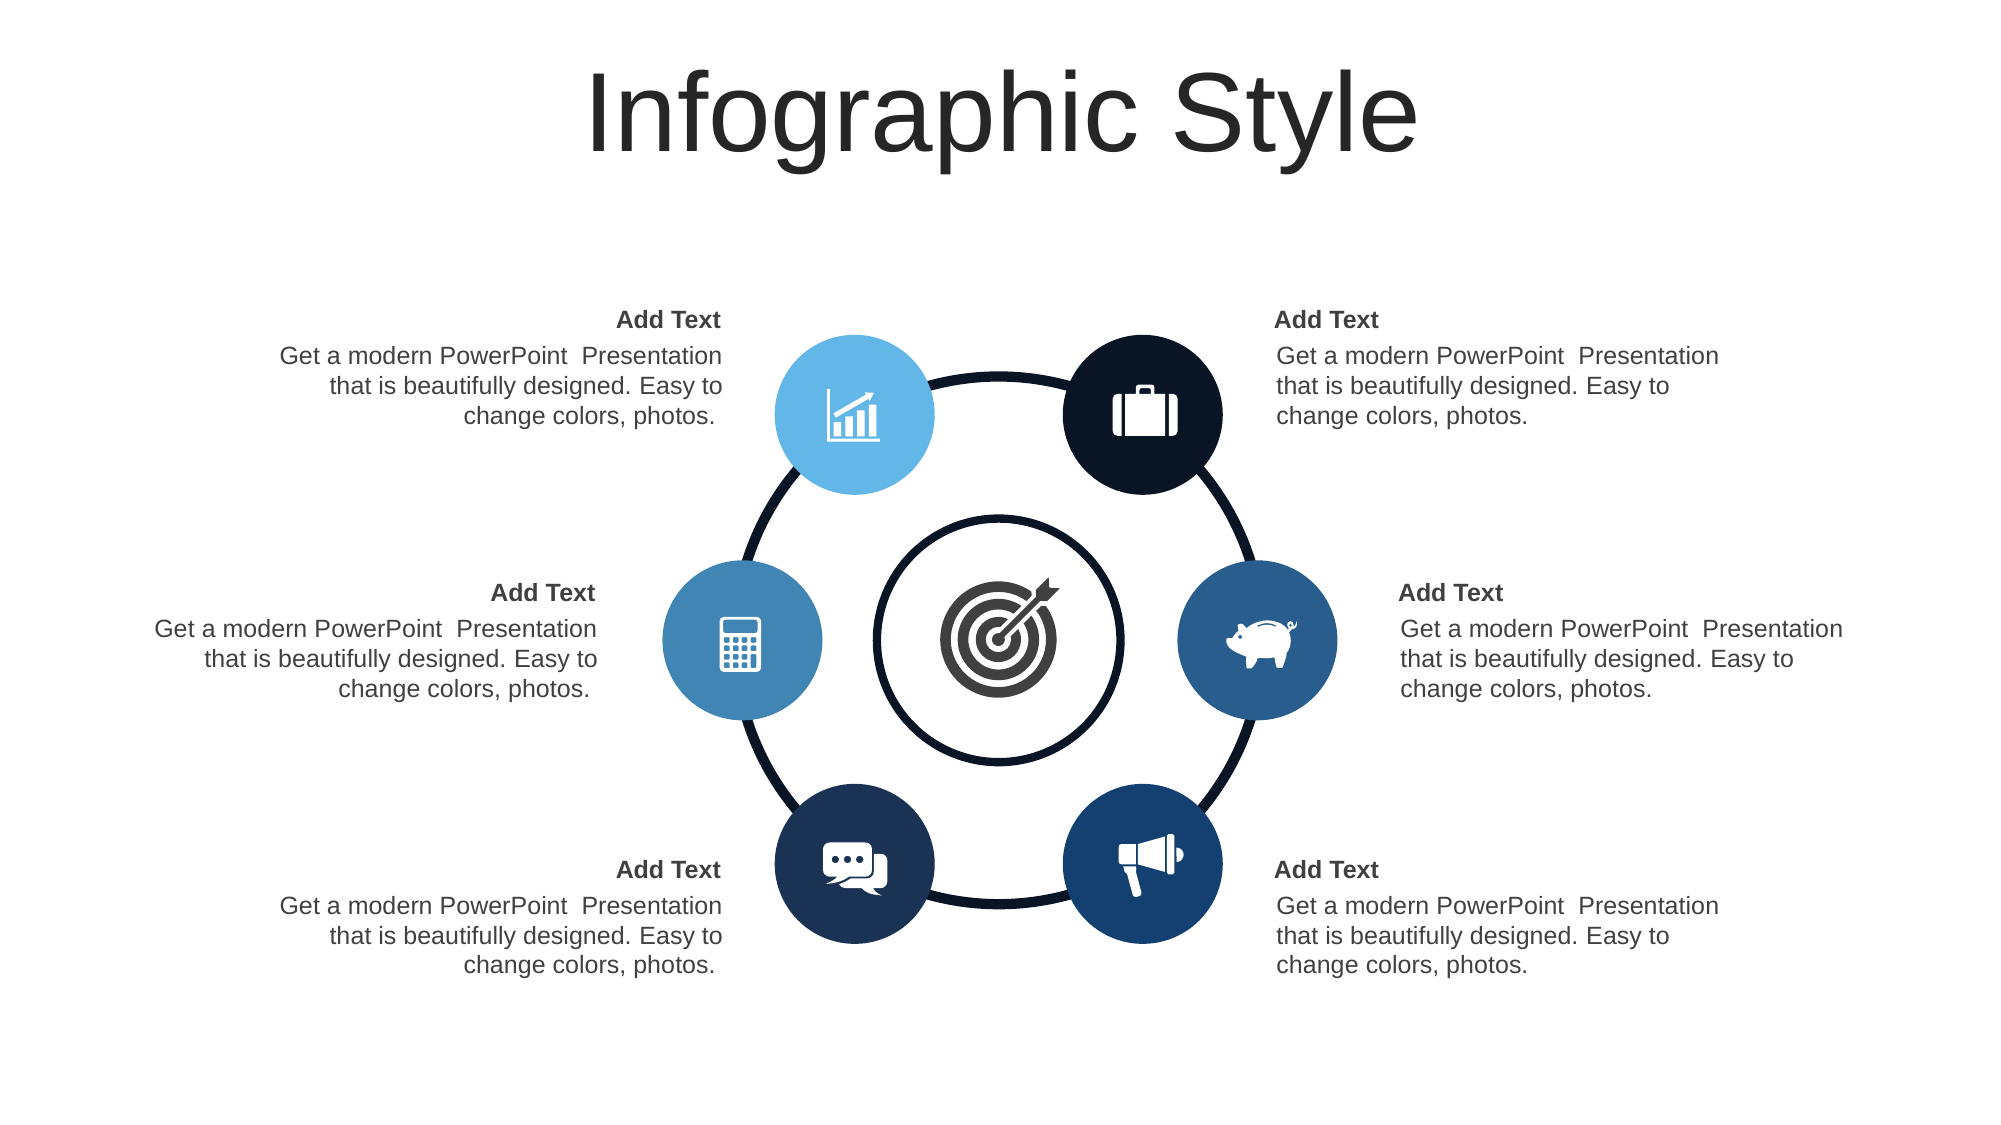

Infographic Style
Add Text
Get a modern PowerPoint  Presentation that is beautifully designed. Easy to change colors, photos.
Add Text
Get a modern PowerPoint  Presentation that is beautifully designed. Easy to change colors, photos.

Add Text
Get a modern PowerPoint  Presentation that is beautifully designed. Easy to change colors, photos.
Add Text
Get a modern PowerPoint  Presentation that is beautifully designed. Easy to change colors, photos.

Add Text
Get a modern PowerPoint  Presentation that is beautifully designed. Easy to change colors, photos.
Add Text
Get a modern PowerPoint  Presentation that is beautifully designed. Easy to change colors, photos.